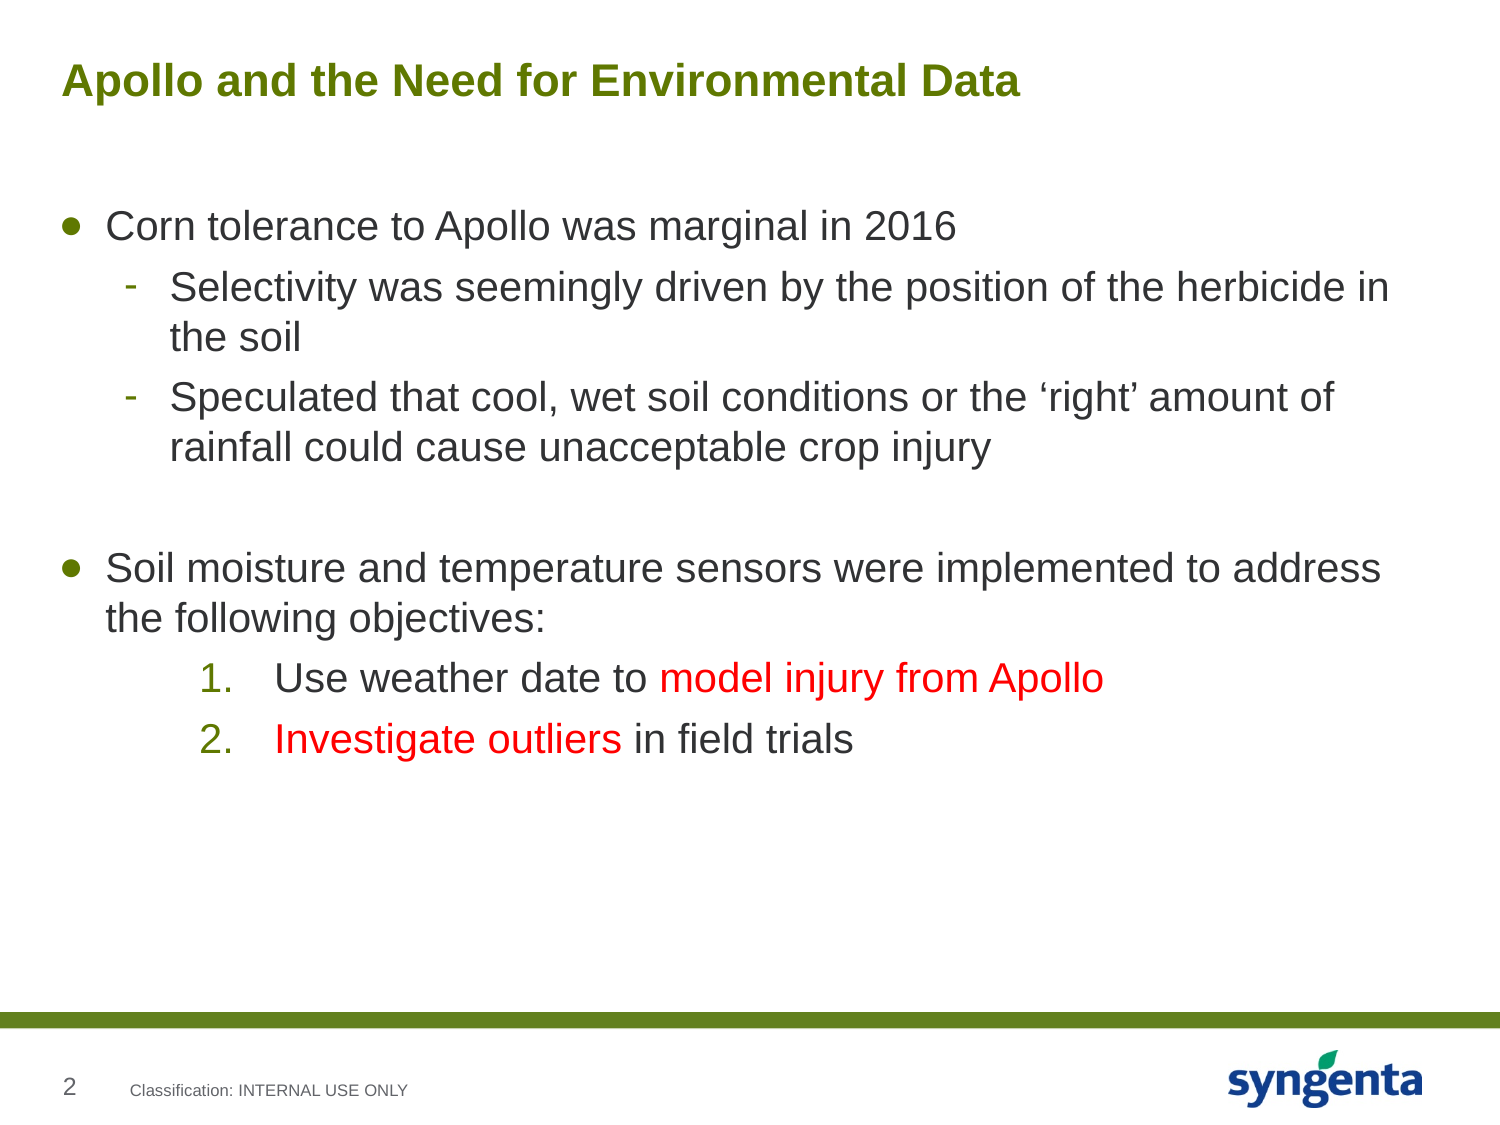

# Apollo and the Need for Environmental Data
Corn tolerance to Apollo was marginal in 2016
Selectivity was seemingly driven by the position of the herbicide in the soil
Speculated that cool, wet soil conditions or the ‘right’ amount of rainfall could cause unacceptable crop injury

Soil moisture and temperature sensors were implemented to address the following objectives:
Use weather date to model injury from Apollo
Investigate outliers in field trials
Classification: INTERNAL USE ONLY